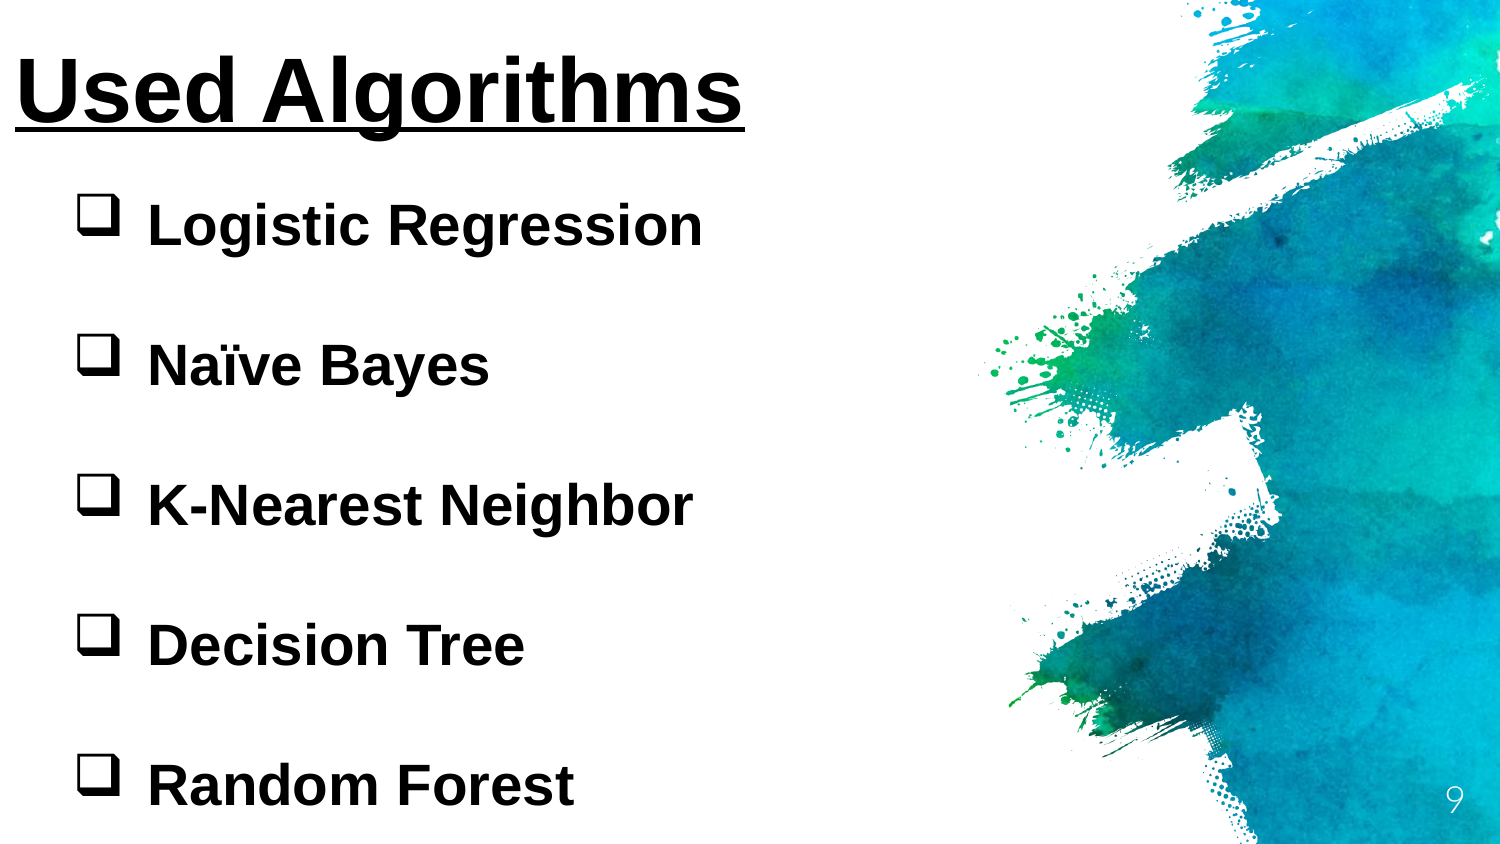

# Used Algorithms
Logistic Regression

Naïve Bayes

K-Nearest Neighbor

Decision Tree

Random Forest
9